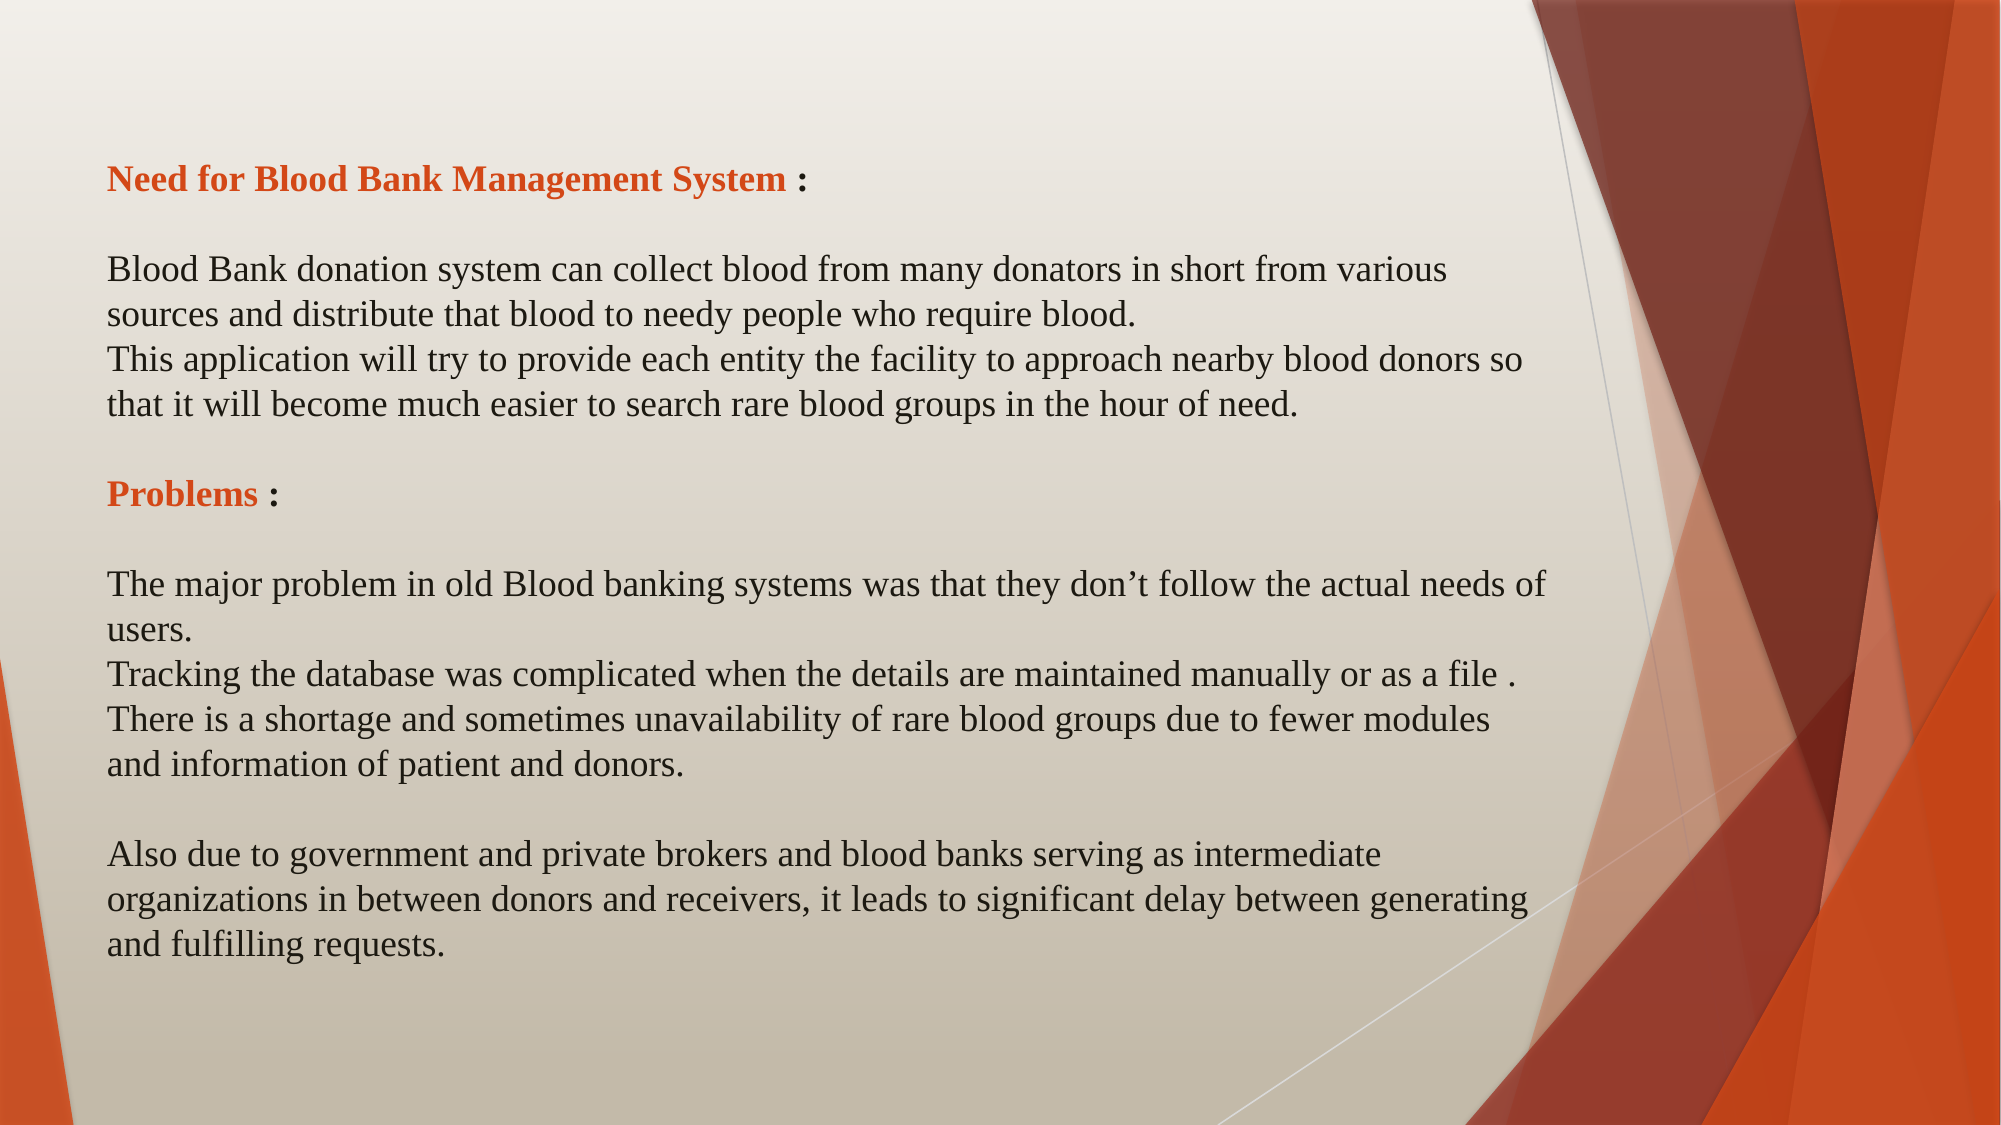

Need for Blood Bank Management System :
Blood Bank donation system can collect blood from many donators in short from various sources and distribute that blood to needy people who require blood.
This application will try to provide each entity the facility to approach nearby blood donors so that it will become much easier to search rare blood groups in the hour of need.
Problems :
The major problem in old Blood banking systems was that they don’t follow the actual needs of users.
Tracking the database was complicated when the details are maintained manually or as a file .
There is a shortage and sometimes unavailability of rare blood groups due to fewer modules and information of patient and donors.

Also due to government and private brokers and blood banks serving as intermediate organizations in between donors and receivers, it leads to significant delay between generating and fulfilling requests.